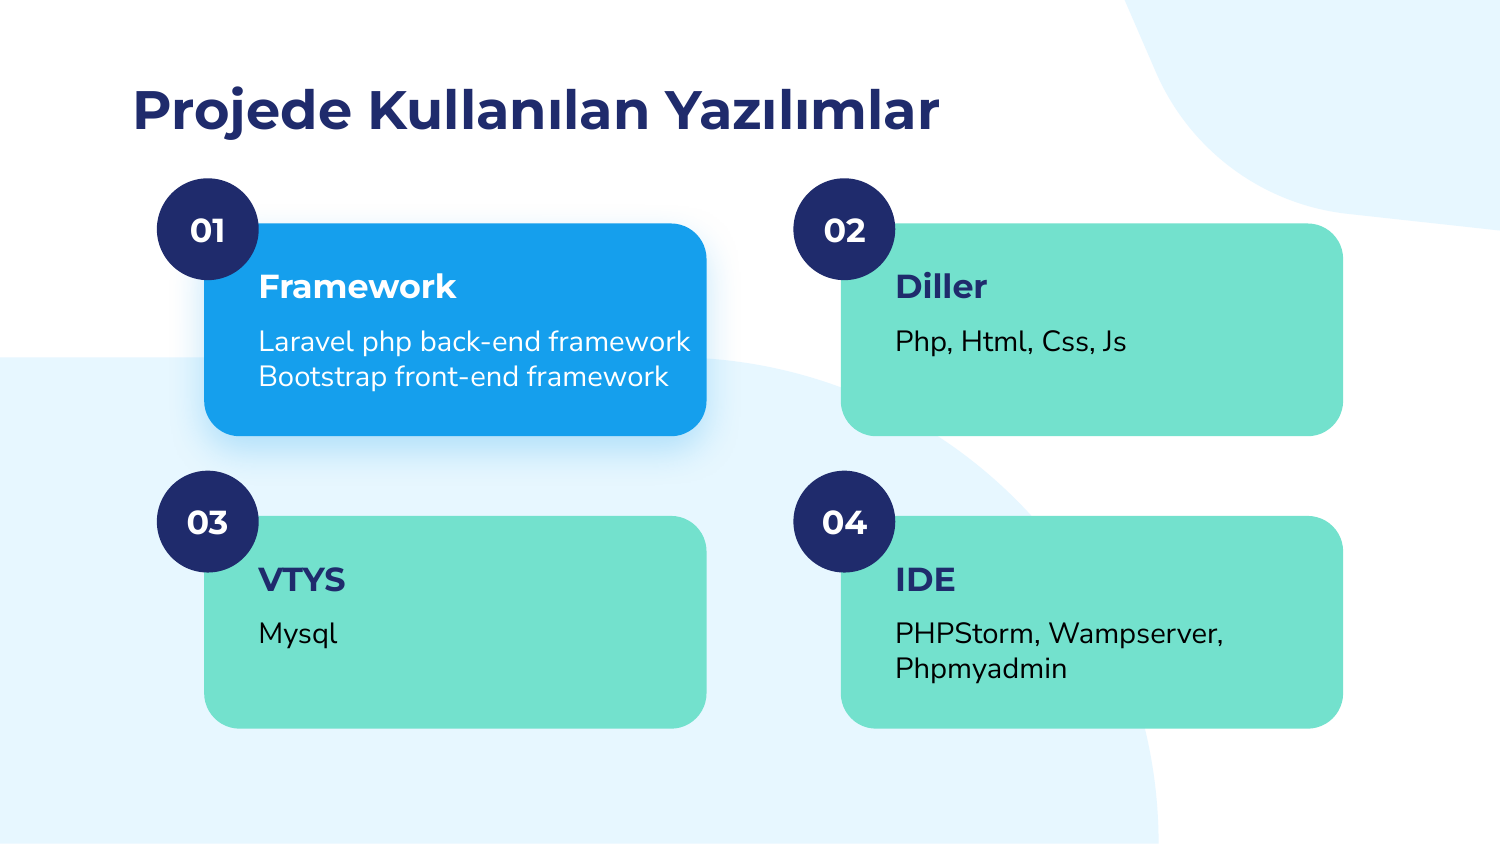

# Projede Kullanılan Yazılımlar

01
02

Framework
Diller
Laravel php back-end framework
Bootstrap front-end framework
Php, Html, Css, Js

03
04

VTYS
IDE
Mysql
PHPStorm, Wampserver, Phpmyadmin